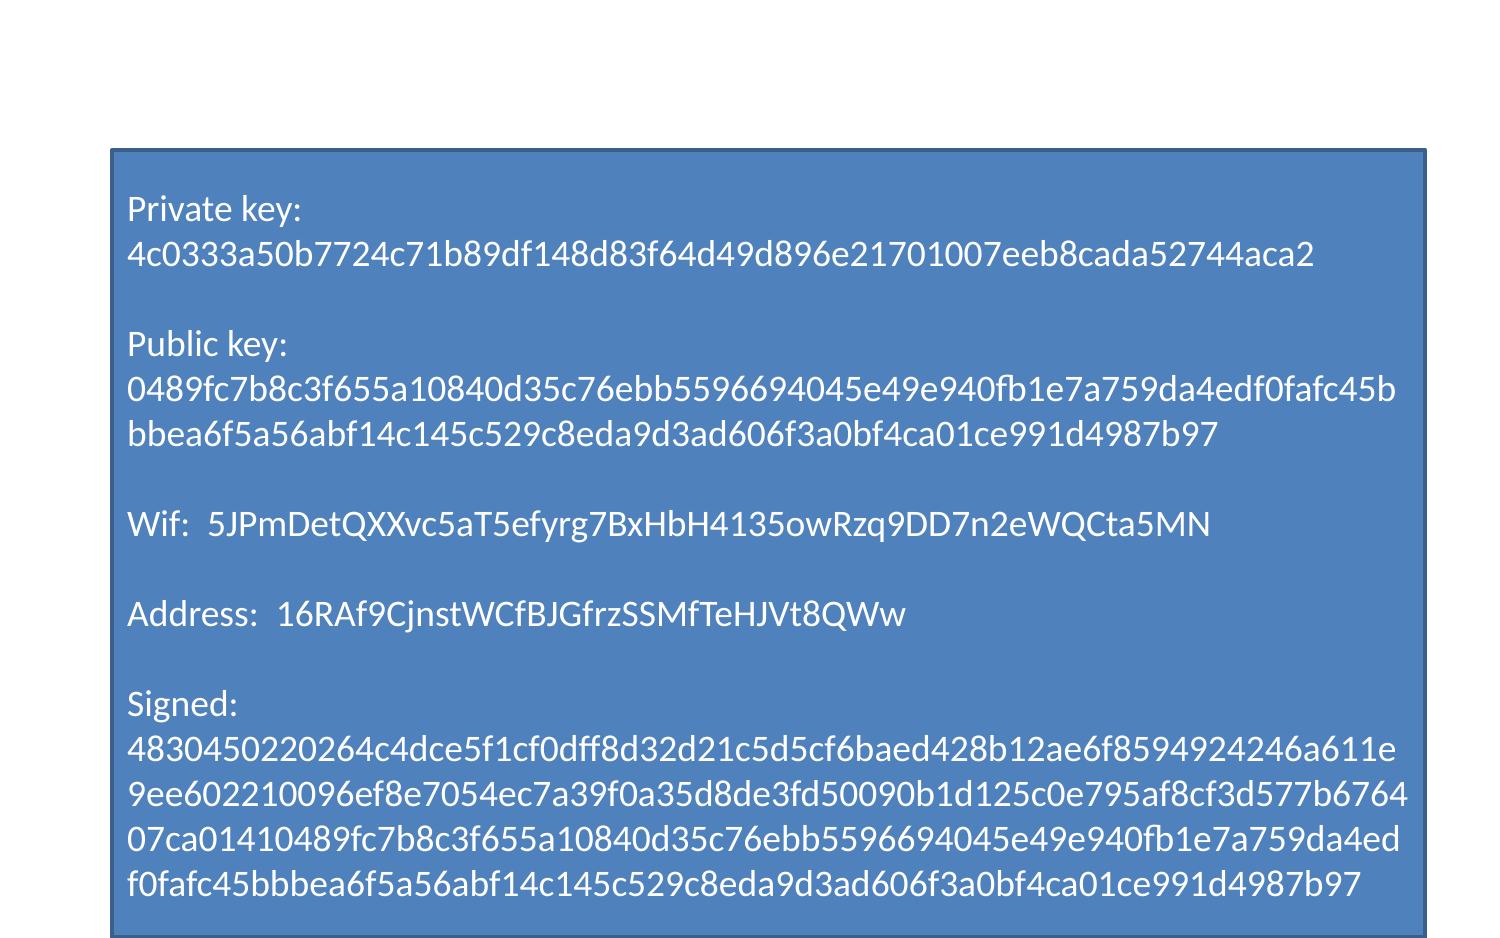

#
Private key:
4c0333a50b7724c71b89df148d83f64d49d896e21701007eeb8cada52744aca2

Public key:
0489fc7b8c3f655a10840d35c76ebb5596694045e49e940fb1e7a759da4edf0fafc45bbbea6f5a56abf14c145c529c8eda9d3ad606f3a0bf4ca01ce991d4987b97

Wif:  5JPmDetQXXvc5aT5efyrg7BxHbH4135owRzq9DD7n2eWQCta5MN

Address:  16RAf9CjnstWCfBJGfrzSSMfTeHJVt8QWw

Signed:
4830450220264c4dce5f1cf0dff8d32d21c5d5cf6baed428b12ae6f8594924246a611e9ee602210096ef8e7054ec7a39f0a35d8de3fd50090b1d125c0e795af8cf3d577b676407ca01410489fc7b8c3f655a10840d35c76ebb5596694045e49e940fb1e7a759da4edf0fafc45bbbea6f5a56abf14c145c529c8eda9d3ad606f3a0bf4ca01ce991d4987b97